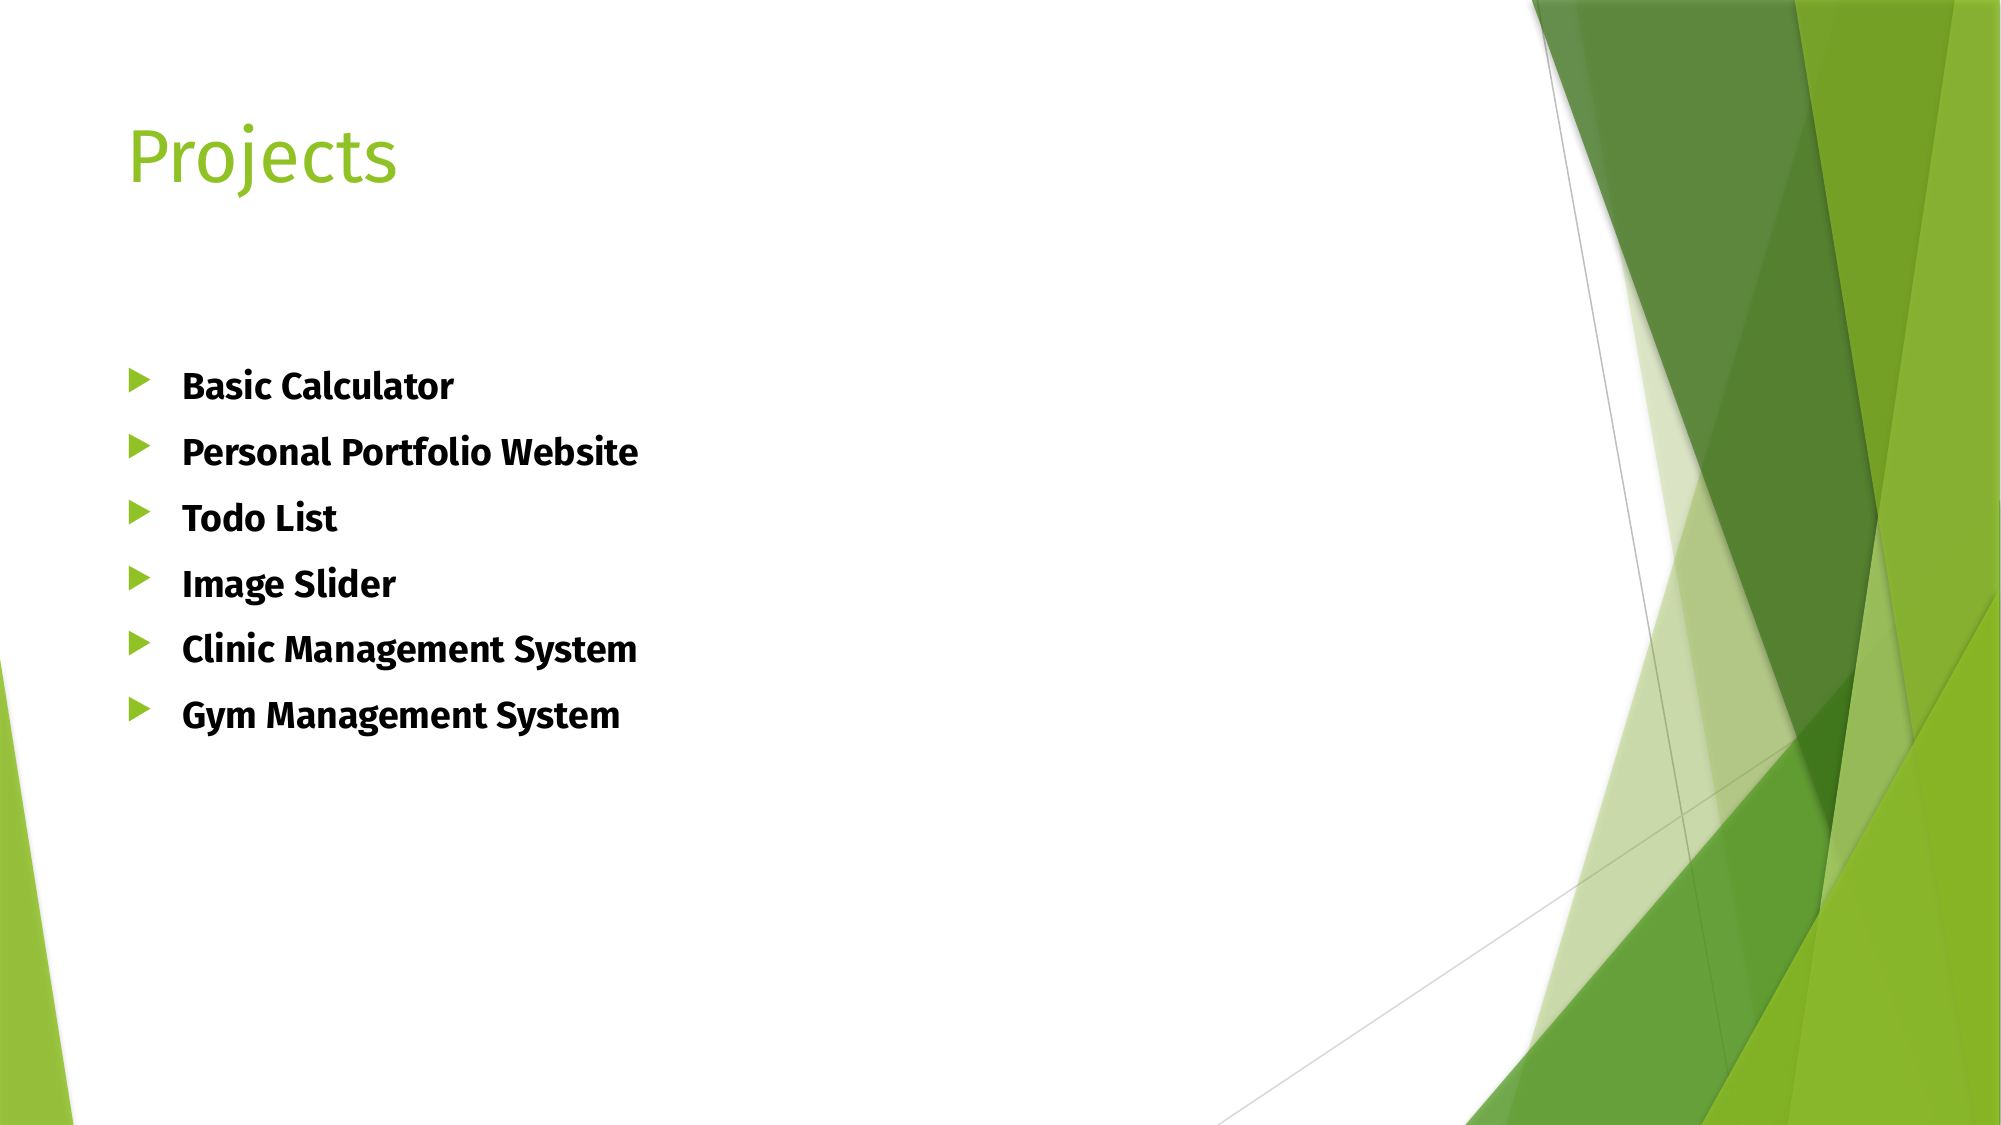

# Projects
Basic Calculator
Personal Portfolio Website
Todo List
Image Slider
Clinic Management System
Gym Management System